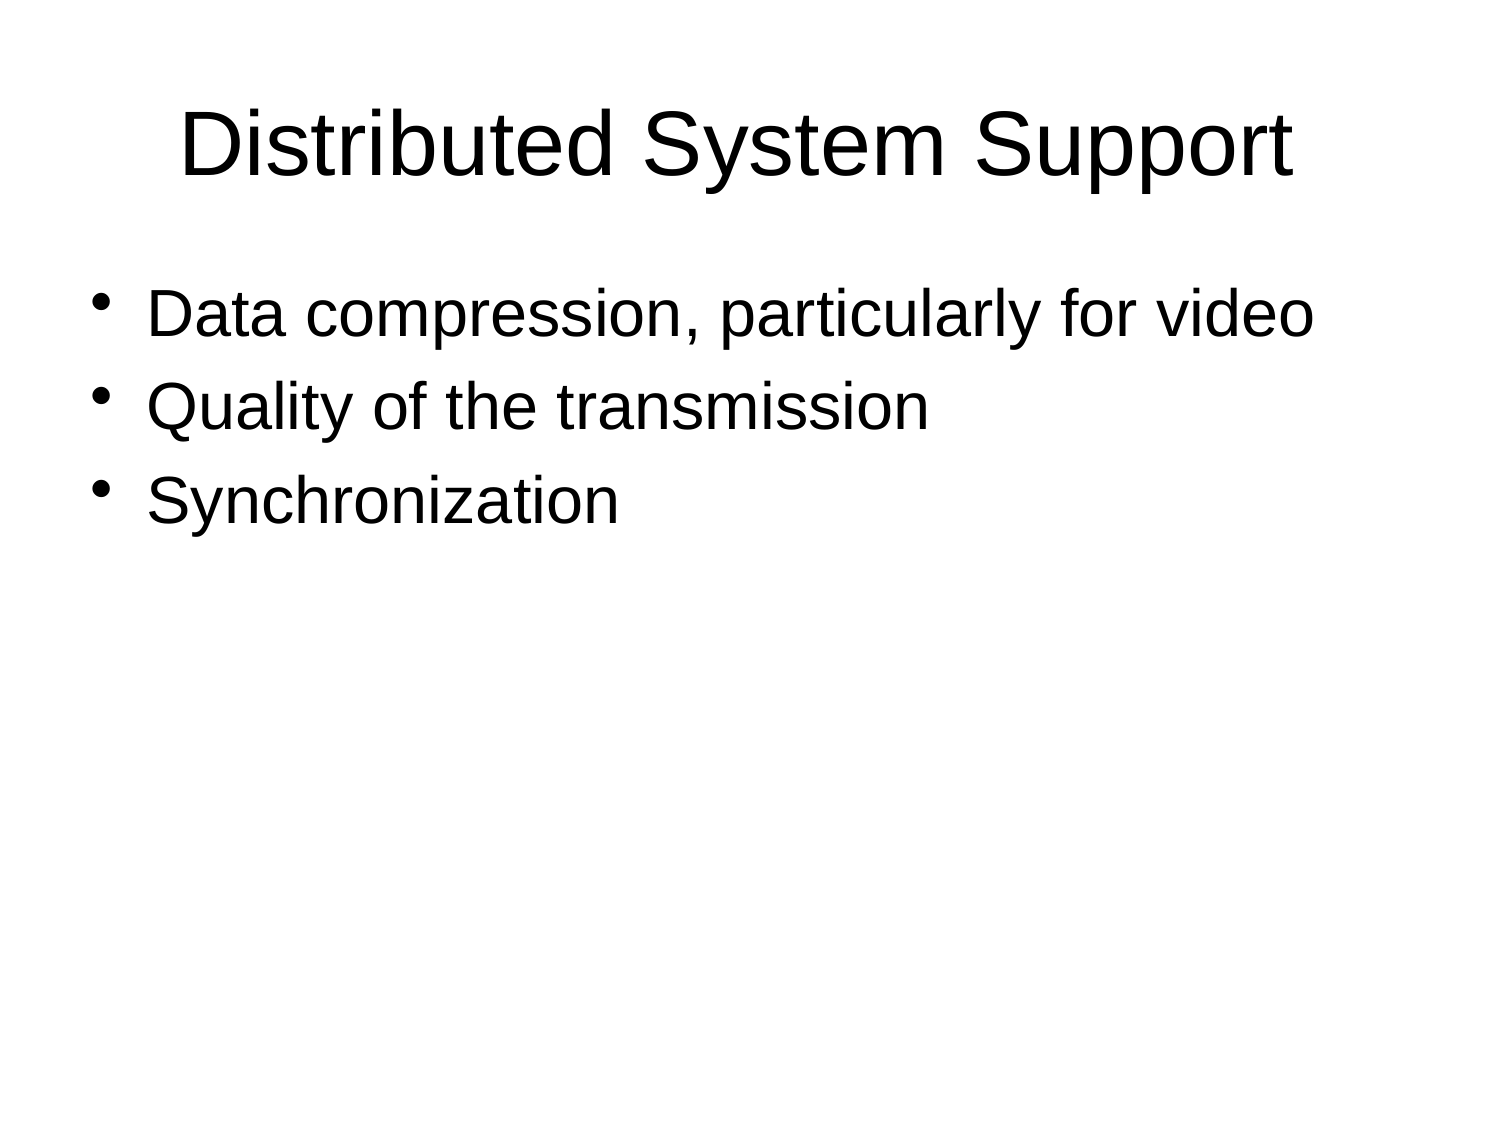

# Distributed System Support
Data compression, particularly for video
Quality of the transmission
Synchronization